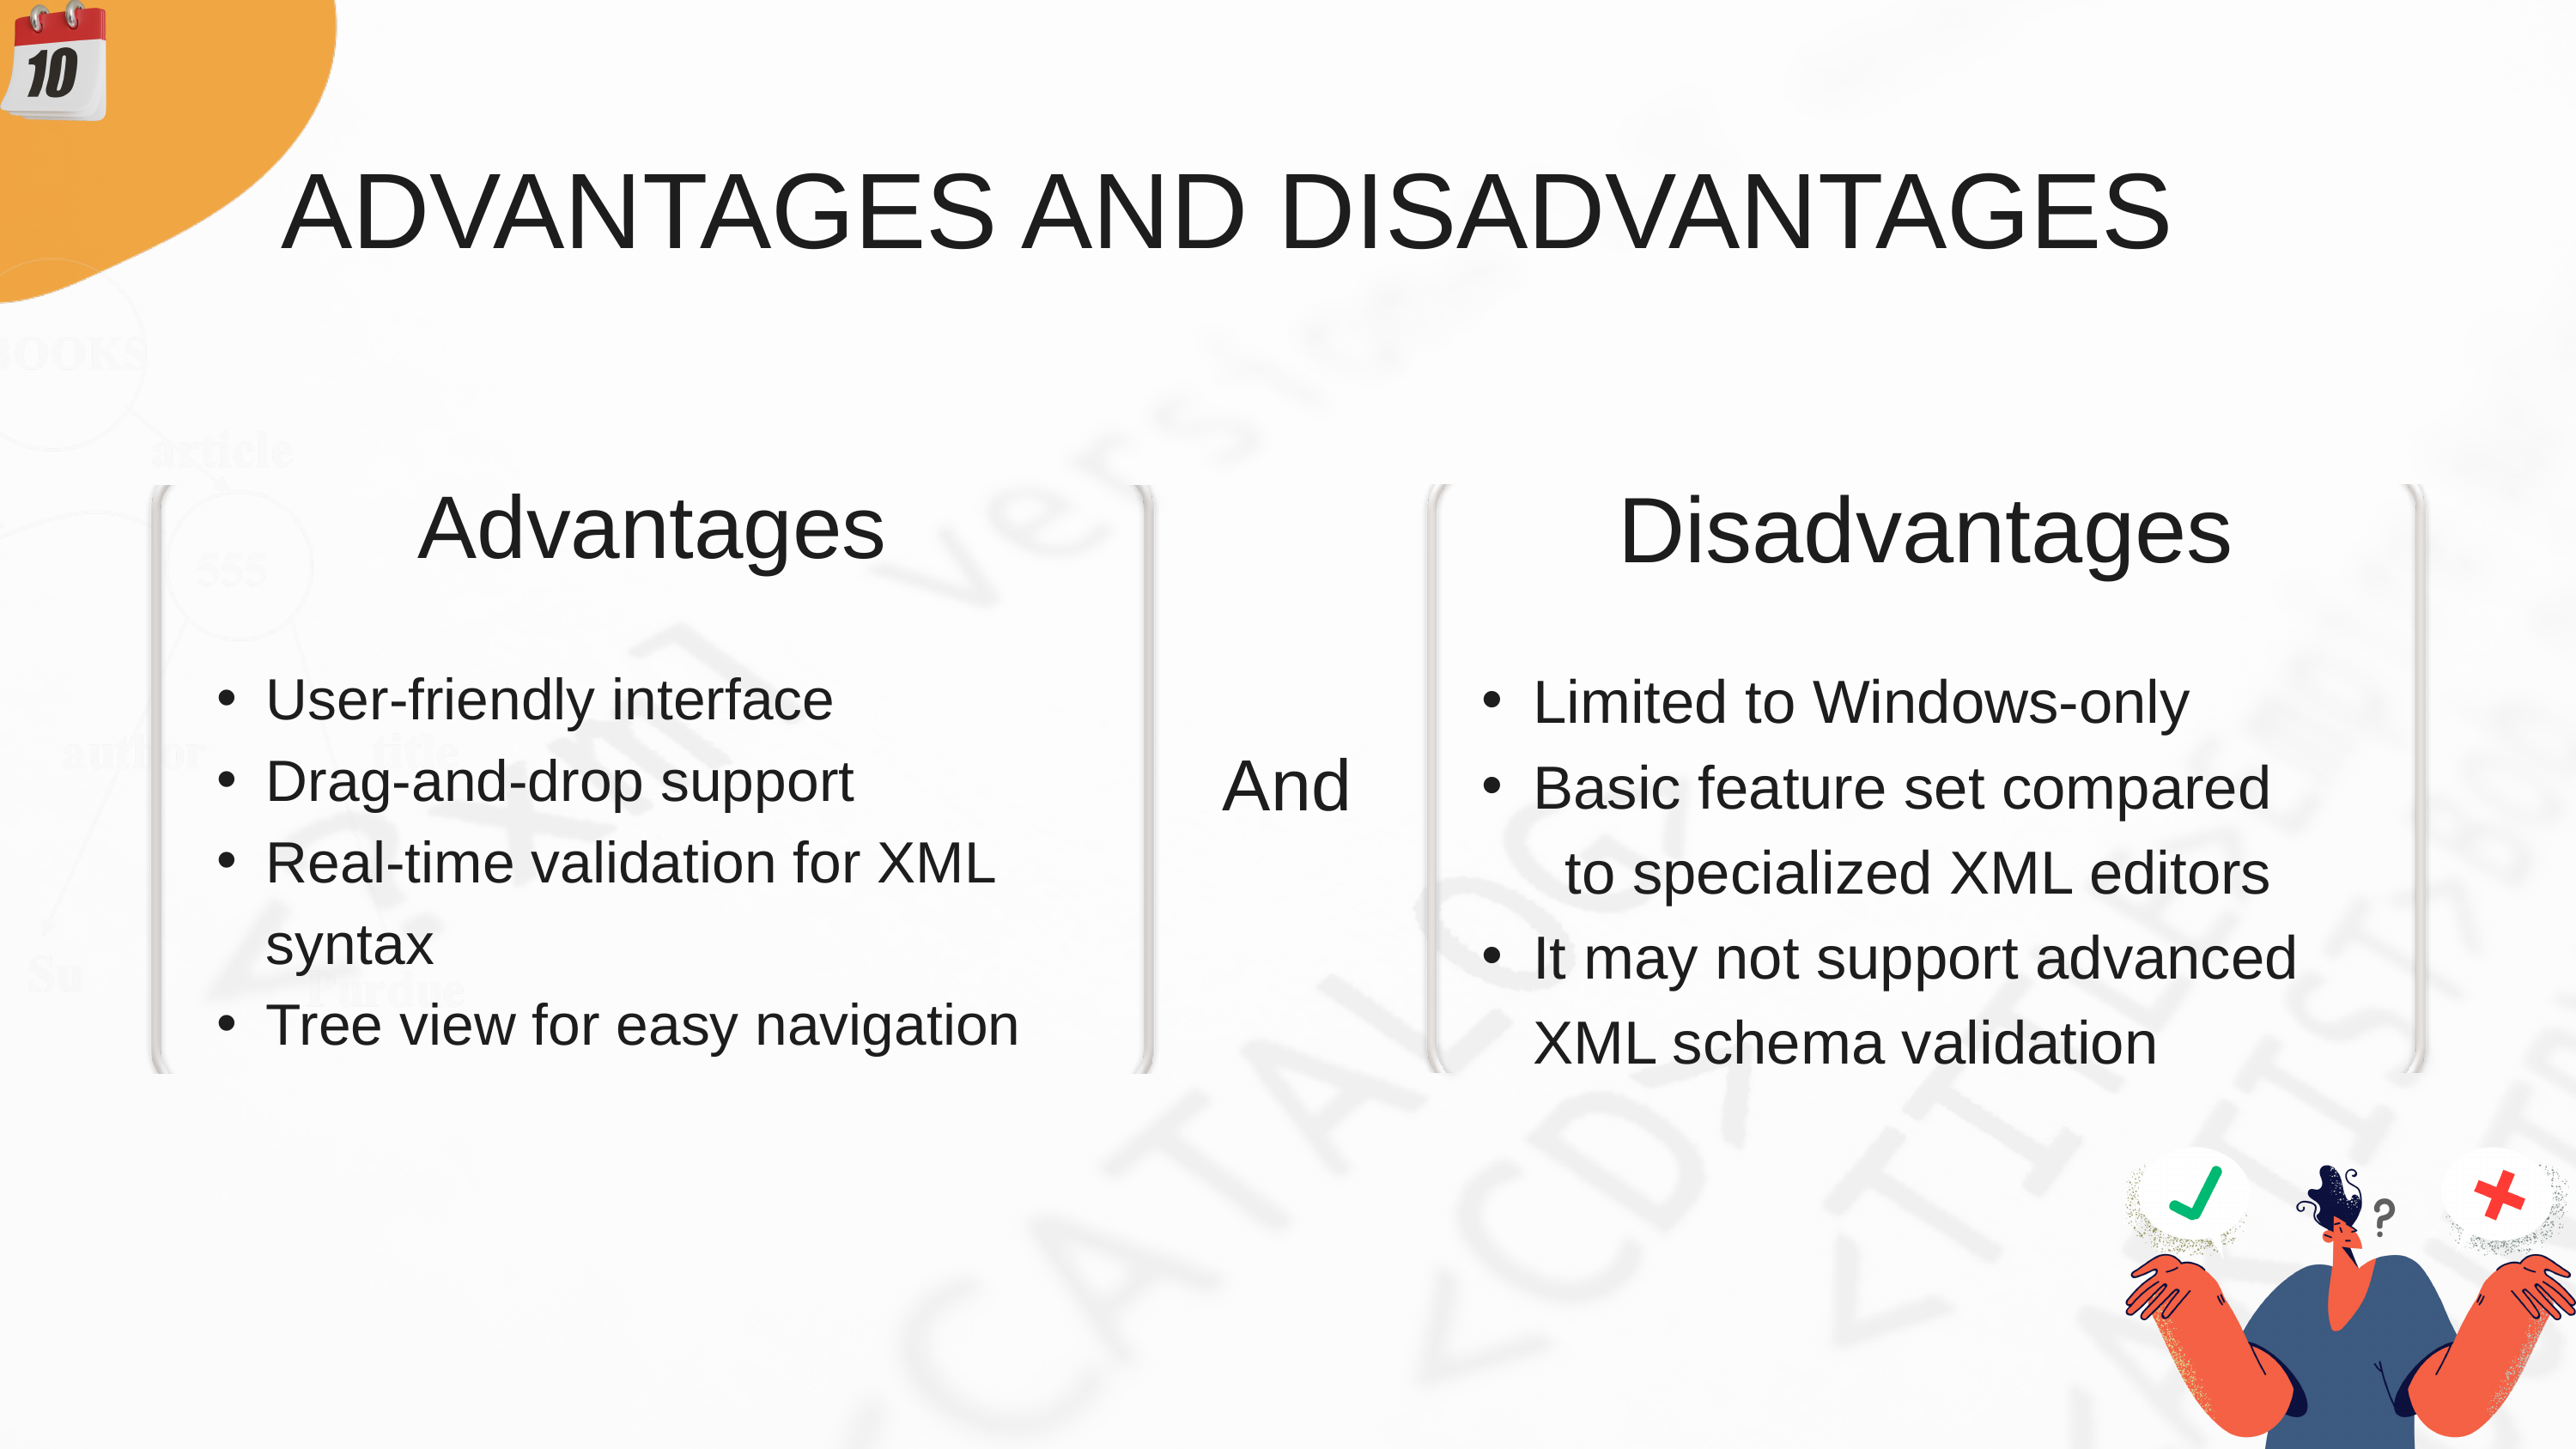

ADVANTAGES AND DISADVANTAGES

Advantages
Disadvantages

User-friendly interface
Drag-and-drop support
Real-time validation for XML syntax
Tree view for easy navigation
Limited to Windows-only
Basic feature set compared
        to specialized XML editors
It may not support advanced XML schema validation
And